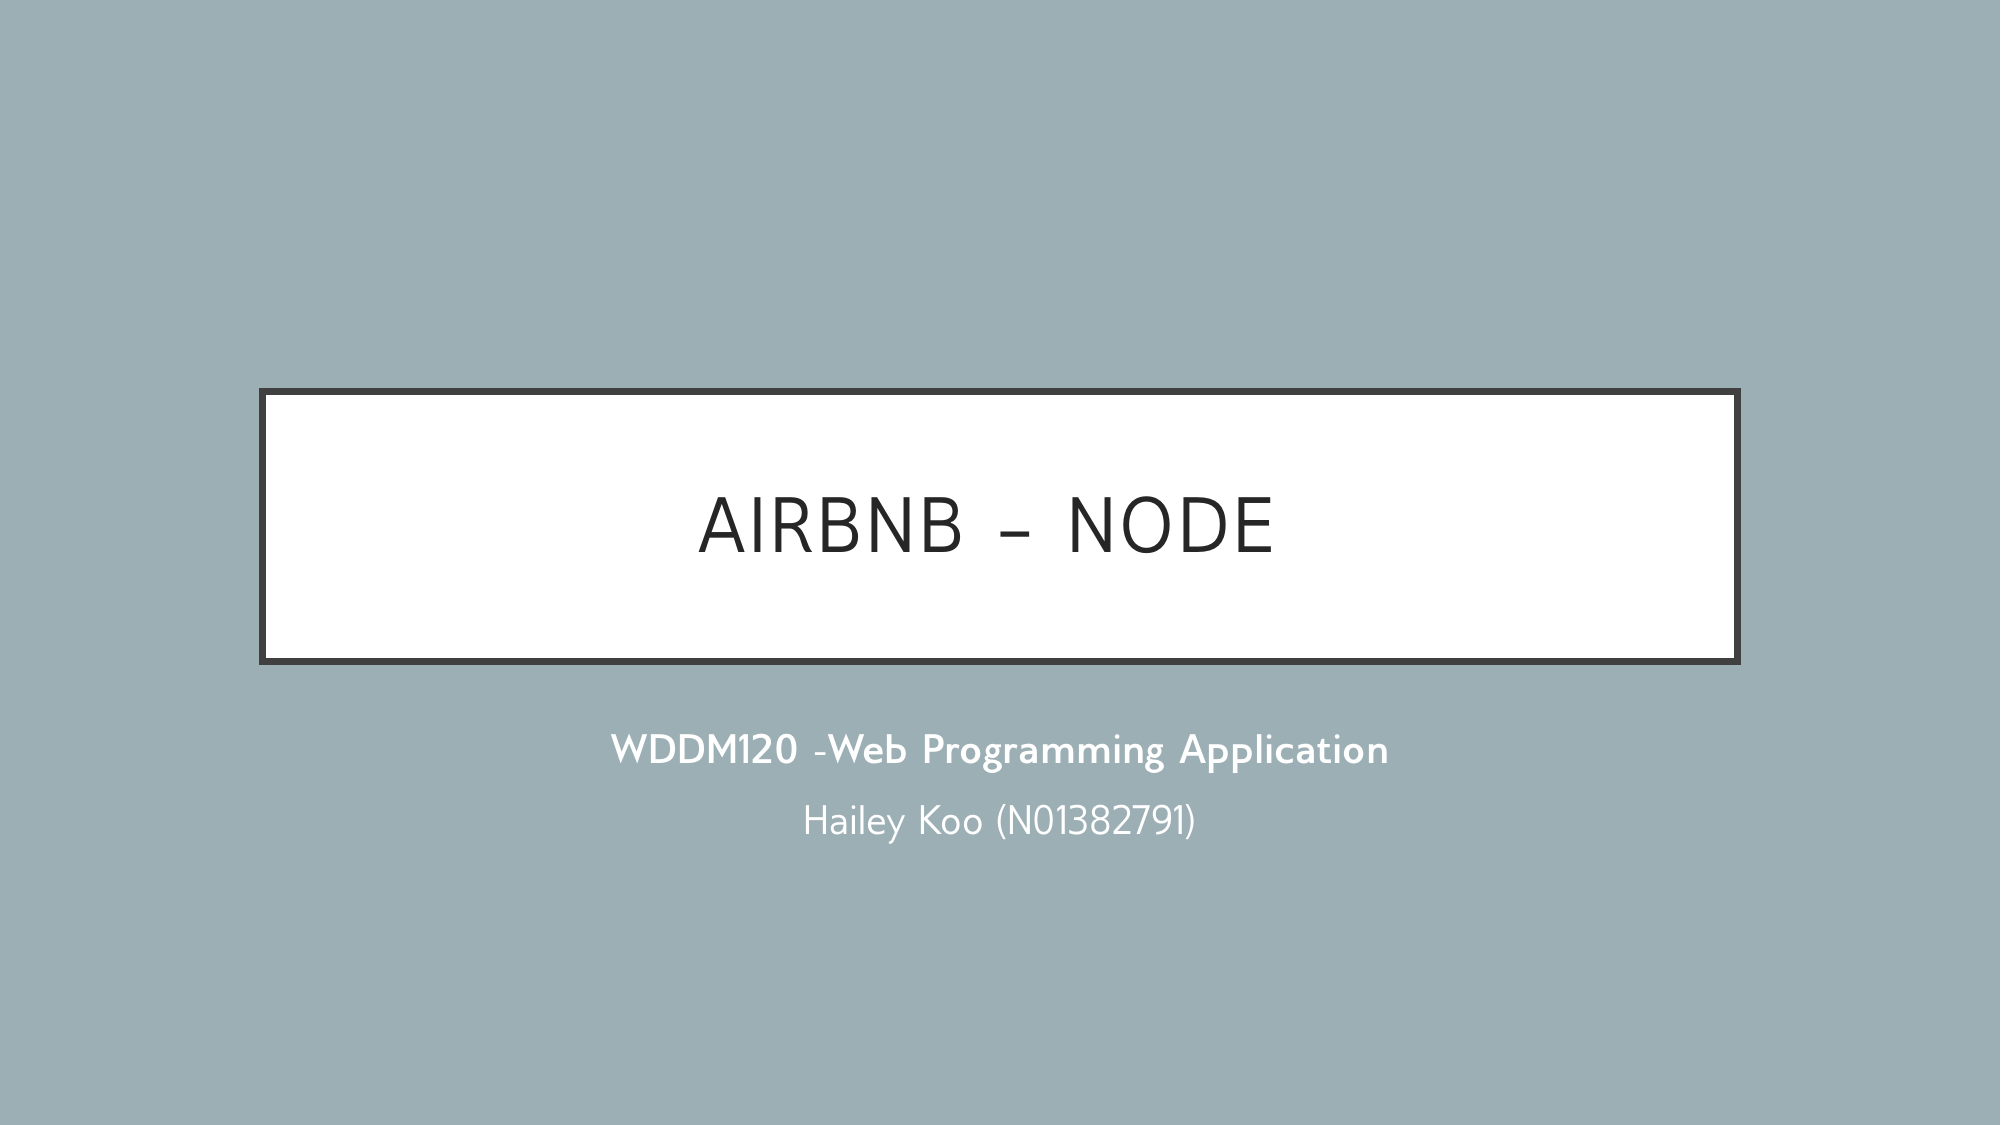

# Airbnb – node
WDDM120 -Web Programming Application
Hailey Koo (N01382791)